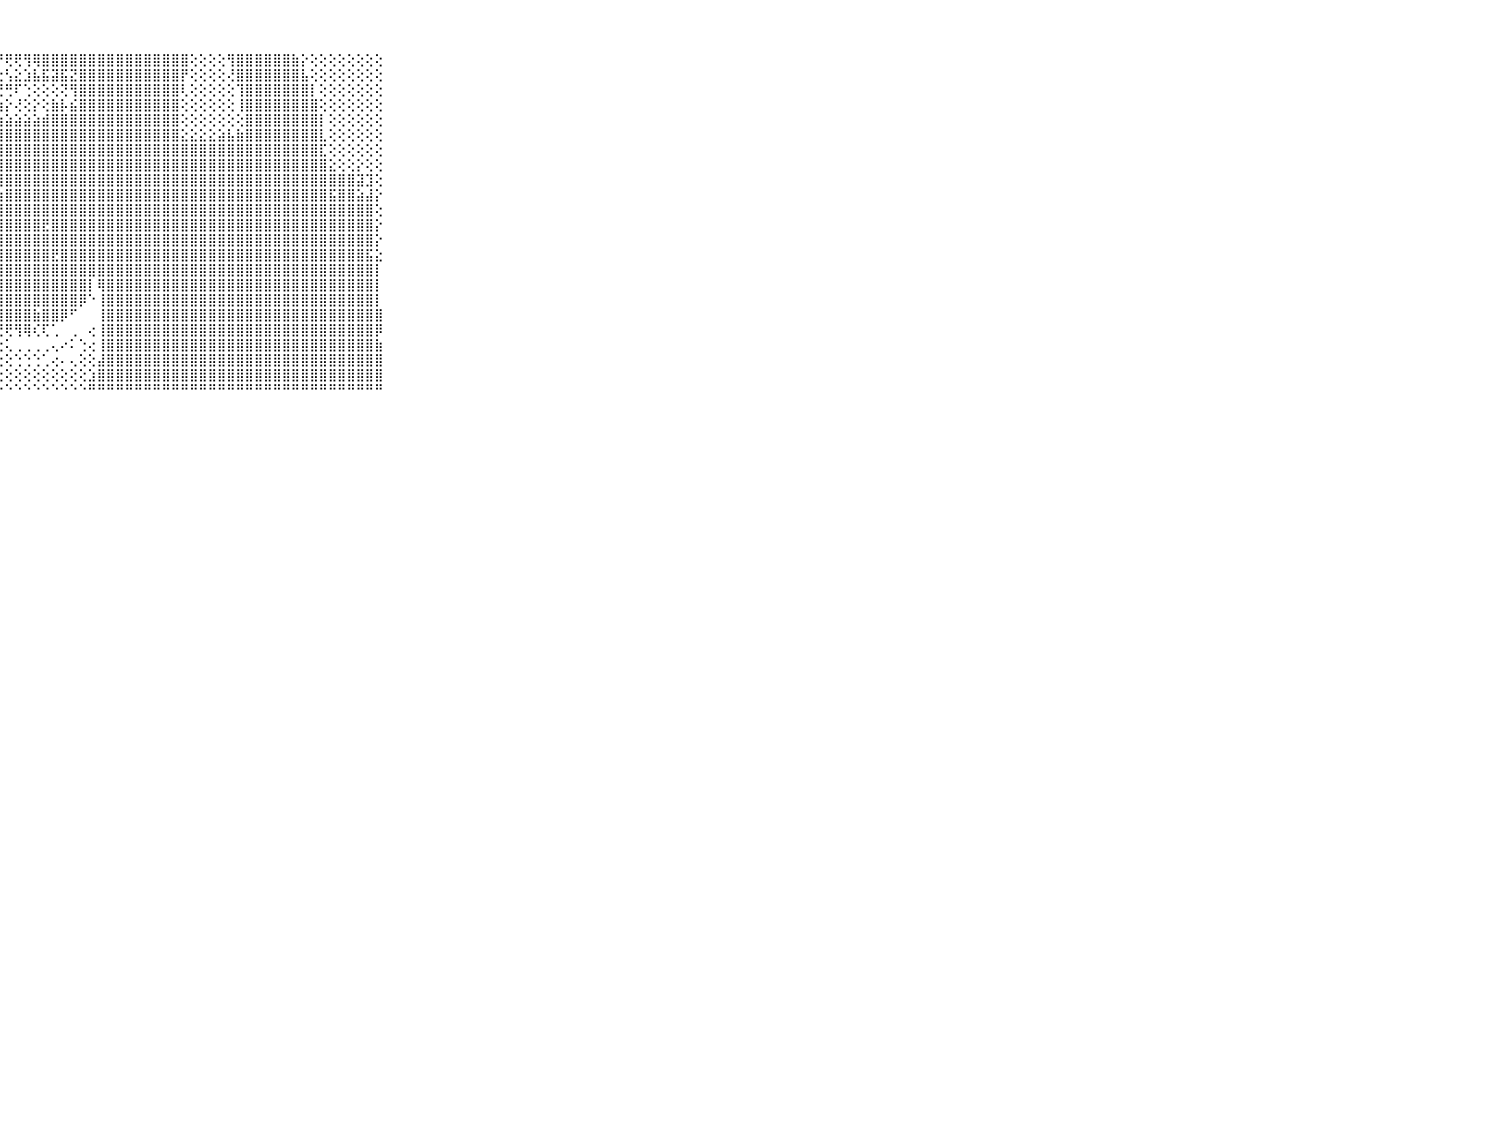

⠀⠀⠀⠀⠀⠀⠀⠀⠀⠀⠀⣿⣿⣿⣿⣿⣿⣿⣿⣿⣿⣿⣿⣿⣿⣿⡿⠟⢟⢟⢻⢿⣿⣿⣿⣿⣿⣿⣿⣿⣿⣿⣿⣿⣿⣿⣿⣿⢕⢕⢕⢕⢻⣿⣿⣿⣿⣿⣿⣷⡕⢕⢕⢕⢕⢕⢕⢕⢕⠀⠀⠀⠀⠀⠀⠀⠀⠀⠀⠀⠀
⠀⠀⠀⠀⠀⠀⠀⠀⠀⠀⠀⣿⣿⣿⣿⣿⣿⣿⣿⣿⣿⣿⣿⢟⢝⢝⢕⢕⢣⣕⣱⣧⣯⣽⣯⣝⣿⣿⣿⣿⣿⣿⣿⣿⣿⣿⣿⡟⢕⢕⢕⢕⢜⣿⣿⣿⣿⣿⣿⣿⣧⢕⢕⢕⢕⢕⢕⢕⢕⠀⠀⠀⠀⠀⠀⠀⠀⠀⠀⠀⠀
⠀⠀⠀⠀⠀⠀⠀⠀⠀⠀⠀⣿⣿⣿⣿⣿⣿⣿⣿⣿⣿⡟⢏⢕⢕⢔⣵⢝⢛⠏⢑⢕⢕⢕⢝⢻⣿⣿⣿⣿⣿⣿⣿⣿⣿⣿⣿⢇⢕⢕⢕⢕⢕⢹⣿⣿⣿⣿⣿⣿⣿⡇⢕⢕⢕⢕⢕⢕⢕⠀⠀⠀⠀⠀⠀⠀⠀⠀⠀⠀⠀
⠀⠀⠀⠀⠀⠀⠀⠀⠀⠀⠀⣿⣿⣿⣿⣿⣿⣿⣿⣿⢟⢇⢕⣱⣷⣵⣬⢵⡕⢜⢕⡕⢕⣷⡧⣮⣿⣿⣿⣿⣿⣿⣿⣿⣿⣿⣿⢕⢕⢕⢕⢕⢕⢸⣿⣿⣿⣿⣿⣿⣿⣿⢕⢕⢕⢕⢕⢕⢕⠀⠀⠀⠀⠀⠀⠀⠀⠀⠀⠀⠀
⠀⠀⠀⠀⠀⠀⠀⠀⠀⠀⠀⣿⣿⣿⣿⣿⣿⣿⣿⣿⡕⣿⣿⣷⣮⣕⣼⣵⣵⣵⣵⣵⣾⣿⣿⣿⣿⣿⣿⣿⣿⣿⣿⣿⣿⣿⣿⢕⢕⢕⢕⢕⢕⢕⣿⣿⣿⣿⣿⣿⣿⣿⡇⢕⢕⢕⢕⢕⢕⠀⠀⠀⠀⠀⠀⠀⠀⠀⠀⠀⠀
⠀⠀⠀⠀⠀⠀⠀⠀⠀⠀⠀⣿⣿⣿⣿⣿⣿⣿⣿⣿⢇⢜⢹⣿⣿⣿⣿⣿⣿⣿⣿⣿⣿⣿⣿⣿⣿⣿⣿⣿⣿⣿⣿⣿⣿⣿⣿⣕⣕⣕⣕⣵⣧⣷⣿⣿⣿⣿⣿⣿⣿⣿⣇⢕⢕⢕⢕⢕⢕⠀⠀⠀⠀⠀⠀⠀⠀⠀⠀⠀⠀
⠀⠀⠀⠀⠀⠀⠀⠀⠀⠀⠀⣿⣿⣿⣿⣿⣿⣿⣿⣿⢕⢻⣼⣿⣿⣿⣿⣿⣿⣿⣿⣿⣿⣿⣿⣿⣿⣿⣿⣿⣿⣿⣿⣿⣿⣿⣿⣿⣿⣿⣿⣿⣿⣿⣿⣿⣿⣿⣿⣿⣿⣿⣏⢕⢕⢕⢕⢕⢕⠀⠀⠀⠀⠀⠀⠀⠀⠀⠀⠀⠀
⠀⠀⠀⠀⠀⠀⠀⠀⠀⠀⠀⣿⣿⣿⣿⣿⣿⣿⣿⣿⡇⢕⣻⣿⣿⣿⣿⣿⣿⣿⣿⣿⣿⣿⣿⣿⣿⣿⣿⣿⣿⣿⣿⣿⣿⣿⣿⣿⣿⣿⣿⣿⣿⣿⣿⣿⣿⣿⣿⣿⣿⣿⣿⣕⢕⢕⡕⢕⢕⠀⠀⠀⠀⠀⠀⠀⠀⠀⠀⠀⠀
⠀⠀⠀⠀⠀⠀⠀⠀⠀⠀⠀⣿⣿⣿⣿⣿⣿⣿⣿⣿⡇⢕⣼⣿⣿⣿⣿⣿⣿⣿⣿⣿⣿⣿⣿⣿⣿⣿⣿⣿⣿⣿⣿⣿⣿⣿⣿⣿⣿⣿⣿⣿⣿⣿⣿⣿⣿⣿⣿⣿⣿⣿⣿⣿⣿⣿⣽⣹⢕⠀⠀⠀⠀⠀⠀⠀⠀⠀⠀⠀⠀
⠀⠀⠀⠀⠀⠀⠀⠀⠀⠀⠀⣿⣿⣿⣿⣿⣿⣿⣿⣿⣿⡕⣻⣿⣿⣿⣿⣷⣿⣿⣿⣿⣿⣿⣿⣿⣿⣿⣿⣿⣿⣿⣿⣿⣿⣿⣿⣿⣿⣿⣿⣿⣿⣿⣿⣿⣿⣿⣿⣿⣿⣿⣿⣯⣿⣿⣵⣼⡕⠀⠀⠀⠀⠀⠀⠀⠀⠀⠀⠀⠀
⠀⠀⠀⠀⠀⠀⠀⠀⠀⠀⠀⣿⣿⣿⣿⣿⣿⣿⣿⣿⣷⣿⣿⣿⣿⣿⣿⣿⣿⣿⣿⣿⣿⣿⣿⣿⣿⣿⣿⣿⣿⣿⣿⣿⣿⣿⣿⣿⣿⣿⣿⣿⣿⣿⣿⣿⣿⣿⣿⣿⣿⣿⣿⣿⣿⣿⣿⣿⢕⠀⠀⠀⠀⠀⠀⠀⠀⠀⠀⠀⠀
⠀⠀⠀⠀⠀⠀⠀⠀⠀⠀⠀⣿⣿⣿⣿⣿⣿⣿⣿⣿⣿⣿⣿⣿⣿⣿⣿⣿⣿⣿⣿⣿⣟⣿⣿⣿⣿⣿⣿⣿⣿⣿⣿⣿⣿⣿⣿⣿⣿⣿⣿⣿⣿⣿⣿⣿⣿⣿⣿⣿⣿⣿⣿⣿⣿⣿⣿⣿⡕⠀⠀⠀⠀⠀⠀⠀⠀⠀⠀⠀⠀
⠀⠀⠀⠀⠀⠀⠀⠀⠀⠀⠀⣿⣿⣿⣿⣿⣿⣿⣿⣿⣿⣿⣿⣿⣿⣿⣿⣿⣿⣿⣿⣿⣿⣿⣿⣿⣿⣿⣿⣿⣿⣿⣿⣿⣿⣿⣿⣿⣿⣿⣿⣿⣿⣿⣿⣿⣿⣿⣿⣿⣿⣿⣿⣿⣿⣿⣿⣿⡕⠀⠀⠀⠀⠀⠀⠀⠀⠀⠀⠀⠀
⠀⠀⠀⠀⠀⠀⠀⠀⠀⠀⠀⣿⣿⣿⣿⣿⣿⣿⣿⣿⣿⣿⣿⣿⣿⣿⣿⣿⣿⣿⣿⣿⣿⣟⣿⣿⣿⣿⣿⣿⣿⣿⣿⣿⣿⣿⣿⣿⣿⣿⣿⣿⣿⣿⣿⣿⣿⣿⣿⣿⣿⣿⣿⣿⣿⣿⣿⣯⣕⠀⠀⠀⠀⠀⠀⠀⠀⠀⠀⠀⠀
⠀⠀⠀⠀⠀⠀⠀⠀⠀⠀⠀⣿⣿⣿⣿⣿⣿⣿⣿⣿⣿⣿⣿⣿⣿⣿⣿⣿⣿⣿⣿⣿⣿⣿⣿⣿⣿⣿⣿⣿⣿⣿⣿⣿⣿⣿⣿⣿⣿⣿⣿⣿⣿⣿⣿⣿⣿⣿⣿⣿⣿⣿⣿⣿⣿⣿⣿⣿⡇⠀⠀⠀⠀⠀⠀⠀⠀⠀⠀⠀⠀
⠀⠀⠀⠀⠀⠀⠀⠀⠀⠀⠀⣿⣿⣿⣿⣿⣿⣿⣿⣿⣿⣿⣿⡿⢿⣿⣿⣿⣿⣿⣿⣿⣿⣿⣿⣿⣿⡇⢿⣿⣿⣿⣿⣿⣿⣿⣿⣿⣿⣿⣿⣿⣿⣿⣿⣿⣿⣿⣿⣿⣿⣿⣿⣿⣿⣿⣿⣿⡇⠀⠀⠀⠀⠀⠀⠀⠀⠀⠀⠀⠀
⠀⠀⠀⠀⠀⠀⠀⠀⠀⠀⠀⣿⣿⣿⣿⣿⣿⣿⣿⣿⣿⣿⣿⢕⢸⣿⣿⣿⣿⣿⣿⣿⣿⣿⣿⣿⡿⠑⢸⣿⣿⣿⣿⣿⣿⣿⣿⣿⣿⣿⣿⣿⣿⣿⣿⣿⣿⣿⣿⣿⣿⣿⣿⣿⣿⣿⣿⣿⡇⠀⠀⠀⠀⠀⠀⠀⠀⠀⠀⠀⠀
⠀⠀⠀⠀⠀⠀⠀⠀⠀⠀⠀⣿⣿⣿⣿⣿⣿⣿⣿⣿⣿⣿⣿⡕⢕⢝⢿⣿⣿⣿⣿⣷⣿⣿⡿⠋⠀⠀⢸⣿⣿⣿⣿⣿⣿⣿⣿⣿⣿⣿⣿⣿⣿⣿⣿⣿⣿⣿⣿⣿⣿⣿⣿⣿⣿⣿⣿⣿⣿⠀⠀⠀⠀⠀⠀⠀⠀⠀⠀⠀⠀
⠀⠀⠀⠀⠀⠀⠀⠀⠀⠀⠀⣿⣿⣿⣿⣿⣿⣿⣿⣿⣿⣿⡟⢕⢕⢕⢕⢝⢟⢻⢿⢎⢏⢁⠀⢀⠀⢔⢸⣿⣿⣿⣿⣿⣿⣿⣿⣿⣿⣿⣿⣿⣿⣿⣿⣿⣿⣿⣿⣿⣿⣿⣿⣿⣿⣿⣿⣿⡿⠀⠀⠀⠀⠀⠀⠀⠀⠀⠀⠀⠀
⠀⠀⠀⠀⠀⠀⠀⠀⠀⠀⠀⣿⣿⣿⣿⣿⣿⣿⣿⣿⣿⣿⣧⢕⢕⢕⢕⢕⢅⢀⢀⢀⢀⢄⠔⠅⢑⢔⢸⣿⣿⣿⣿⣿⣿⣿⣿⣿⣿⣿⣿⣿⣿⣿⣿⣿⣿⣿⣿⣿⣿⣿⣿⣿⣿⣿⣿⣿⣷⠀⠀⠀⠀⠀⠀⠀⠀⠀⠀⠀⠀
⠀⠀⠀⠀⠀⠀⠀⠀⠀⠀⠀⣿⣿⣿⣿⣿⣿⣿⣿⣿⣿⣿⣿⡧⢕⢕⢕⢕⢕⢑⢑⢑⢁⢔⠄⢄⢕⢕⣼⣿⣿⣿⣿⣿⣿⣿⣿⣿⣿⣿⣿⣿⣿⣿⣿⣿⣿⣿⣿⣿⣿⣿⣿⣿⣿⣿⣿⣿⣿⠀⠀⠀⠀⠀⠀⠀⠀⠀⠀⠀⠀
⠀⠀⠀⠀⠀⠀⠀⠀⠀⠀⠀⣿⣿⣿⣿⣿⣿⣿⣿⣿⣿⣿⣿⣿⡕⢕⢕⢕⢕⢕⢕⢕⢕⢕⢕⢕⢕⣱⣿⣿⣿⣿⣿⣿⣿⣿⣿⣿⣿⣿⣿⣿⣿⣿⣿⣿⣿⣿⣿⣿⣿⣿⣿⣿⣿⣿⣿⣿⣿⠀⠀⠀⠀⠀⠀⠀⠀⠀⠀⠀⠀
⠀⠀⠀⠀⠀⠀⠀⠀⠀⠀⠀⠛⠛⠛⠛⠛⠛⠛⠛⠛⠛⠛⠛⠛⠛⠑⠑⠑⠑⠑⠑⠑⠑⠑⠑⠑⠑⠛⠛⠛⠛⠛⠛⠛⠛⠛⠛⠛⠛⠛⠛⠛⠛⠛⠛⠛⠛⠛⠛⠛⠛⠛⠛⠛⠛⠛⠛⠛⠛⠀⠀⠀⠀⠀⠀⠀⠀⠀⠀⠀⠀